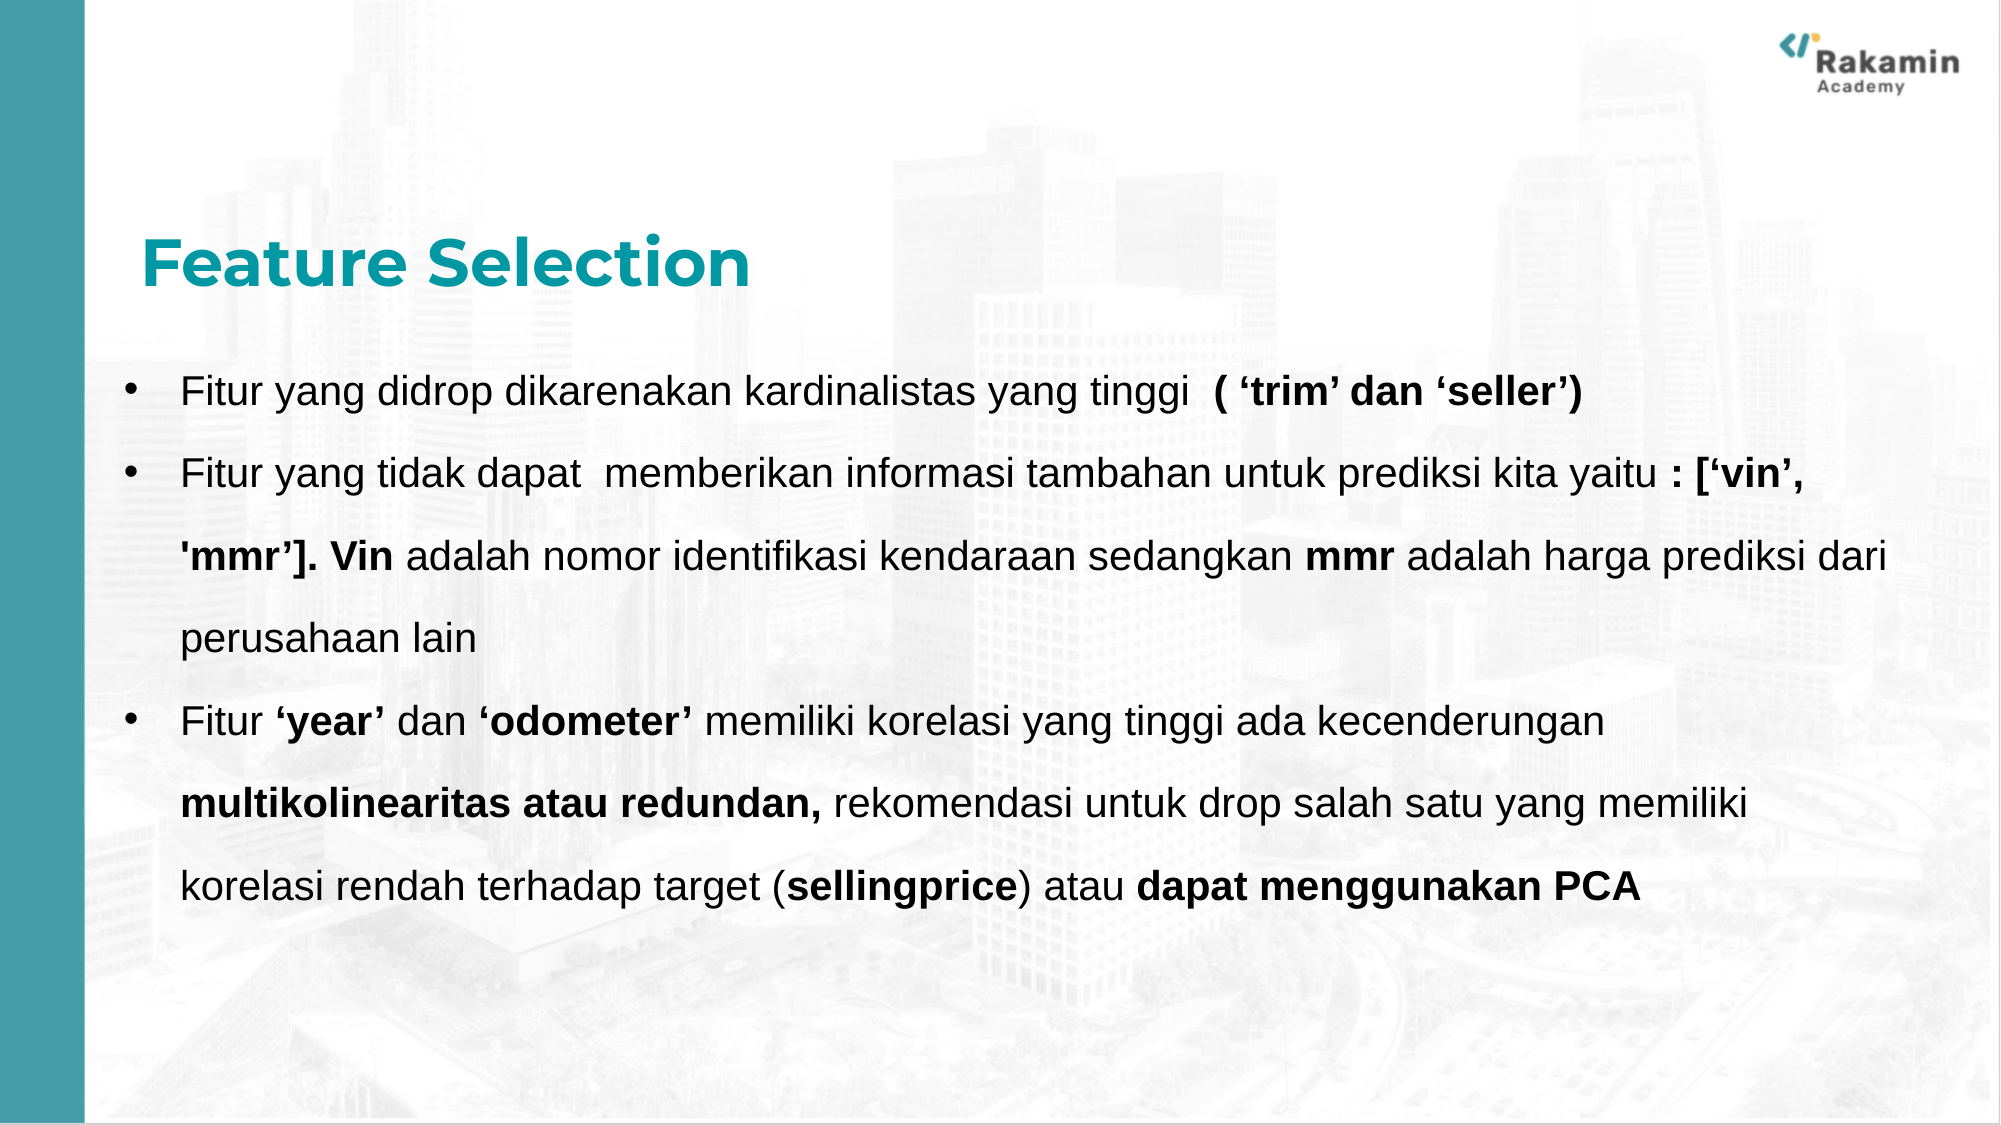

Feature Selection
Fitur yang didrop dikarenakan kardinalistas yang tinggi  ( ‘trim’ dan ‘seller’)
Fitur yang tidak dapat  memberikan informasi tambahan untuk prediksi kita yaitu : [‘vin’, 'mmr’]. Vin adalah nomor identifikasi kendaraan sedangkan mmr adalah harga prediksi dari perusahaan lain
Fitur ‘year’ dan ‘odometer’ memiliki korelasi yang tinggi ada kecenderungan multikolinearitas atau redundan, rekomendasi untuk drop salah satu yang memiliki korelasi rendah terhadap target (sellingprice) atau dapat menggunakan PCA